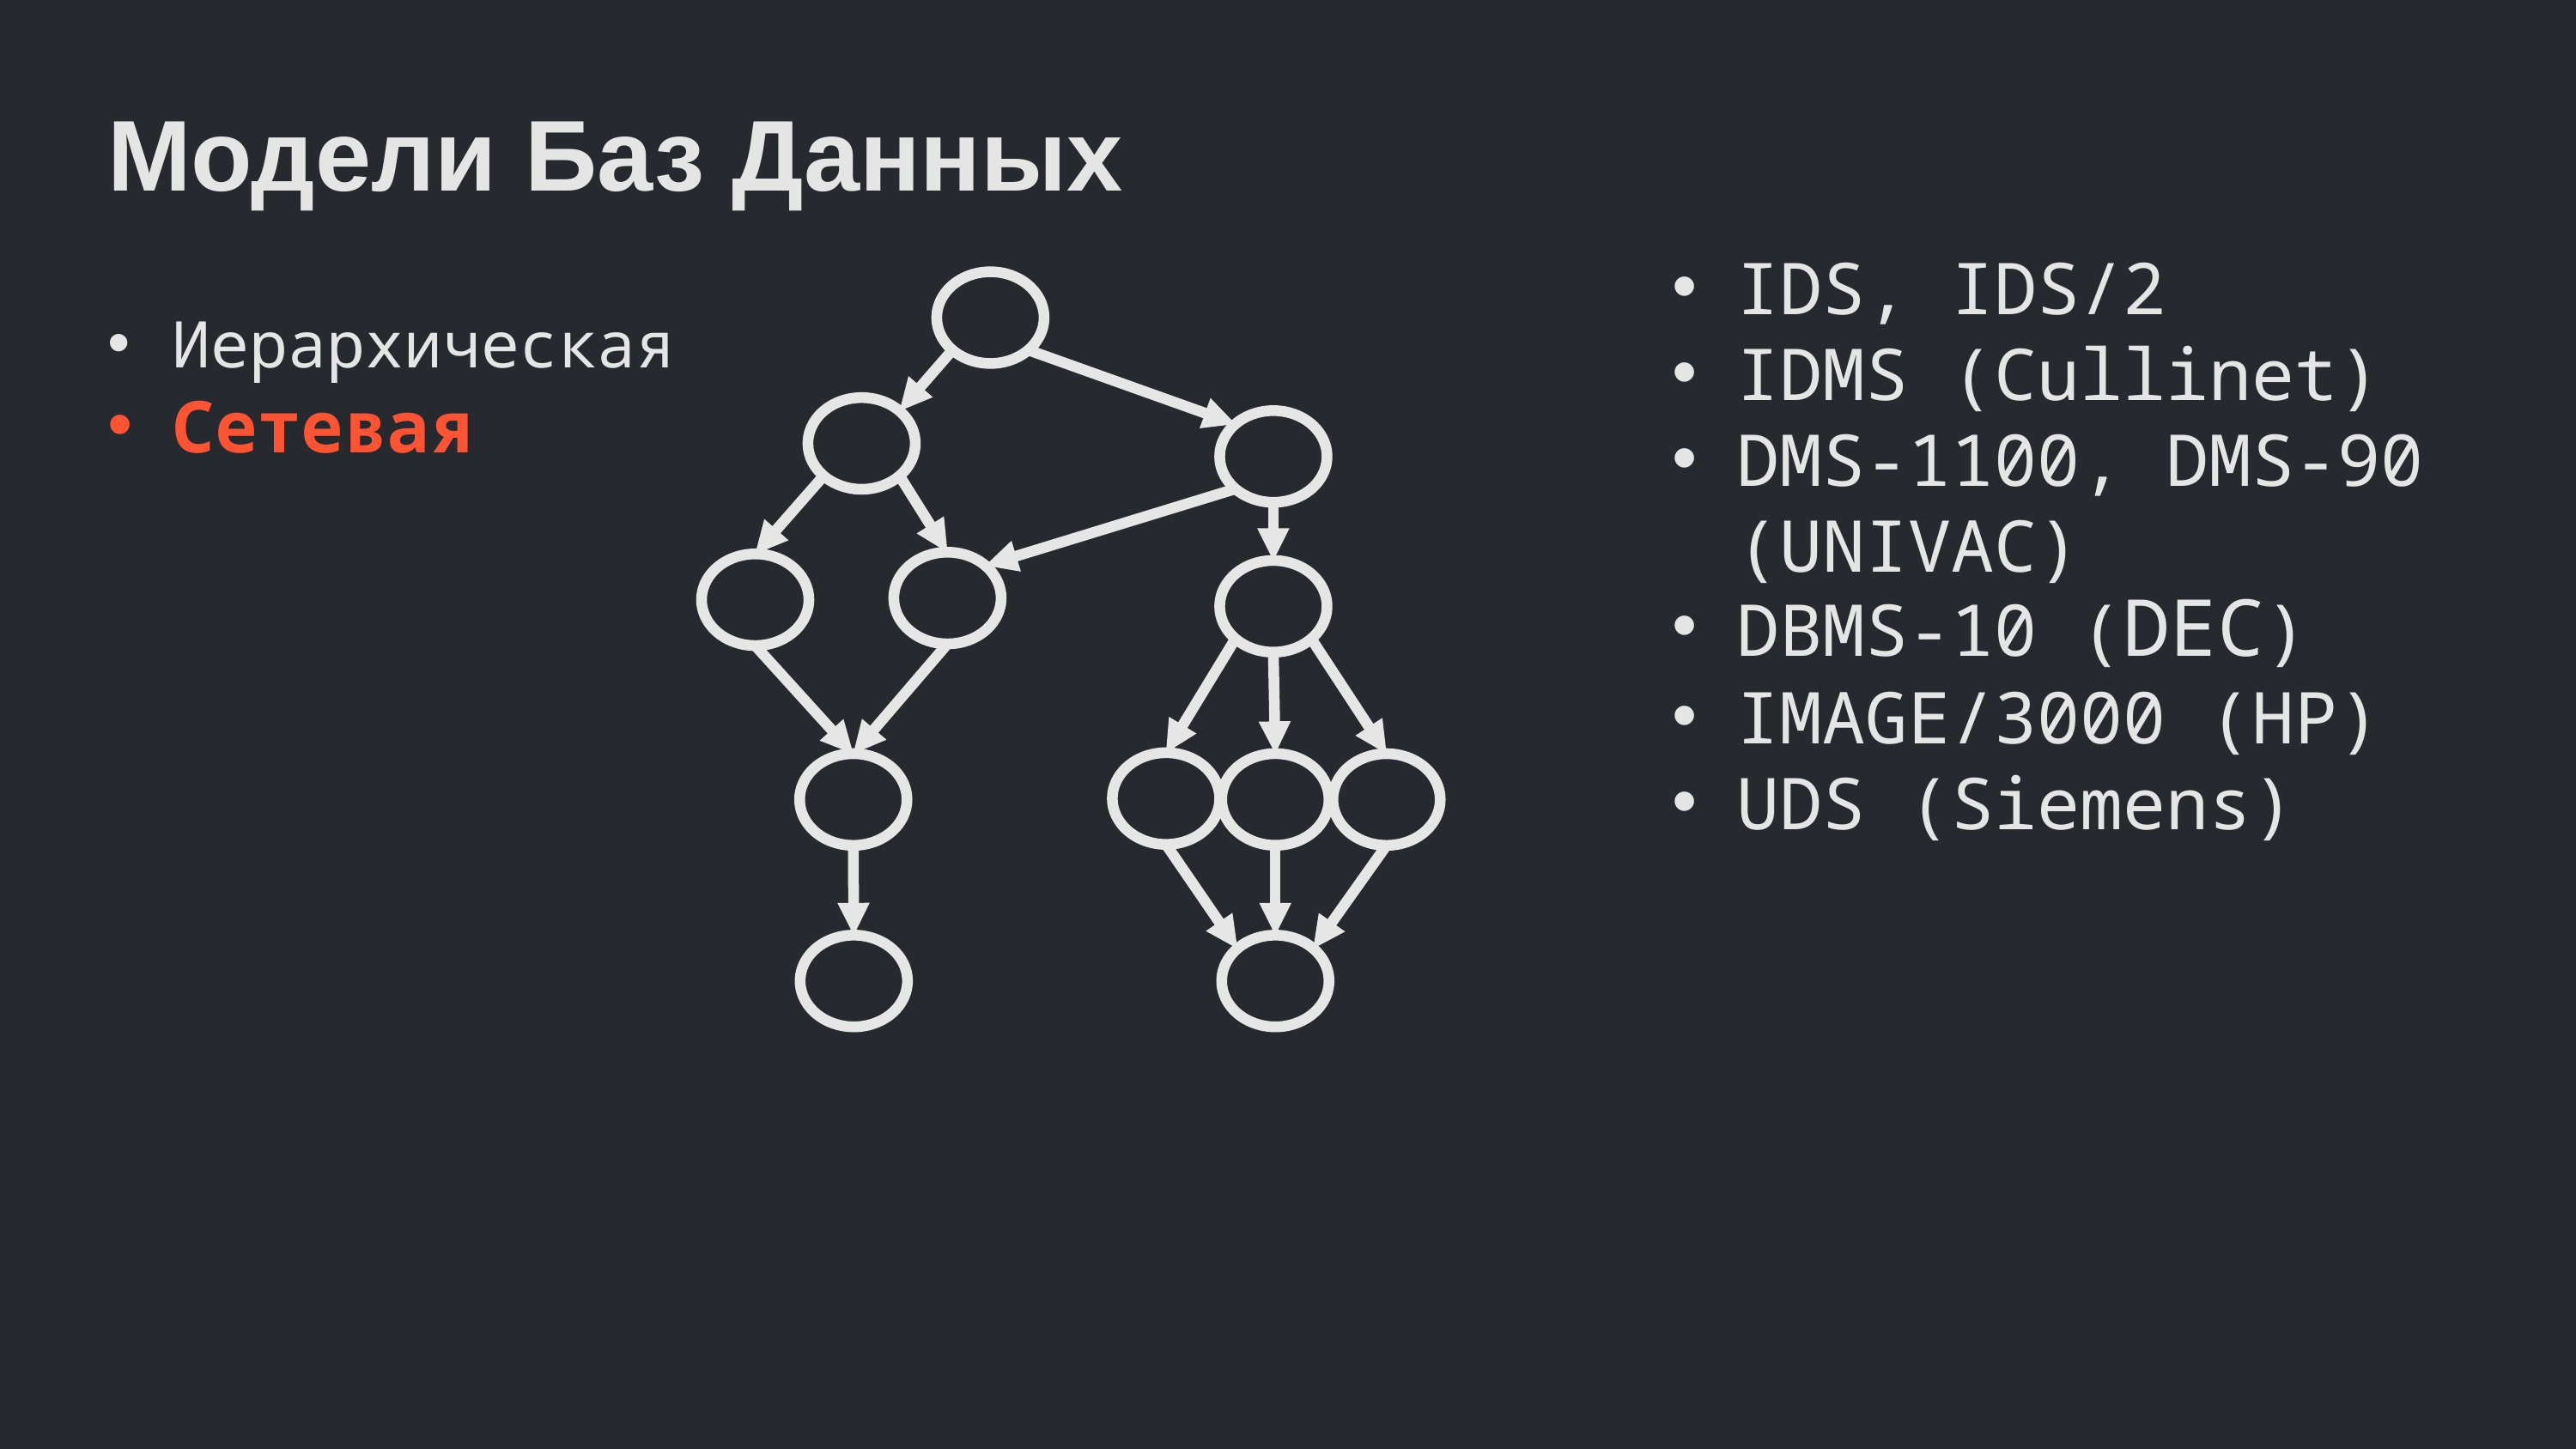

Модели Баз Данных

IDS, IDS/2
IDMS (Cullinet)
DMS-1100, DMS-90 (UNIVAC)
DBMS-10 (DEC)
IMAGE/3000 (HP)
UDS (Siemens)

Иерархическая
Сетевая